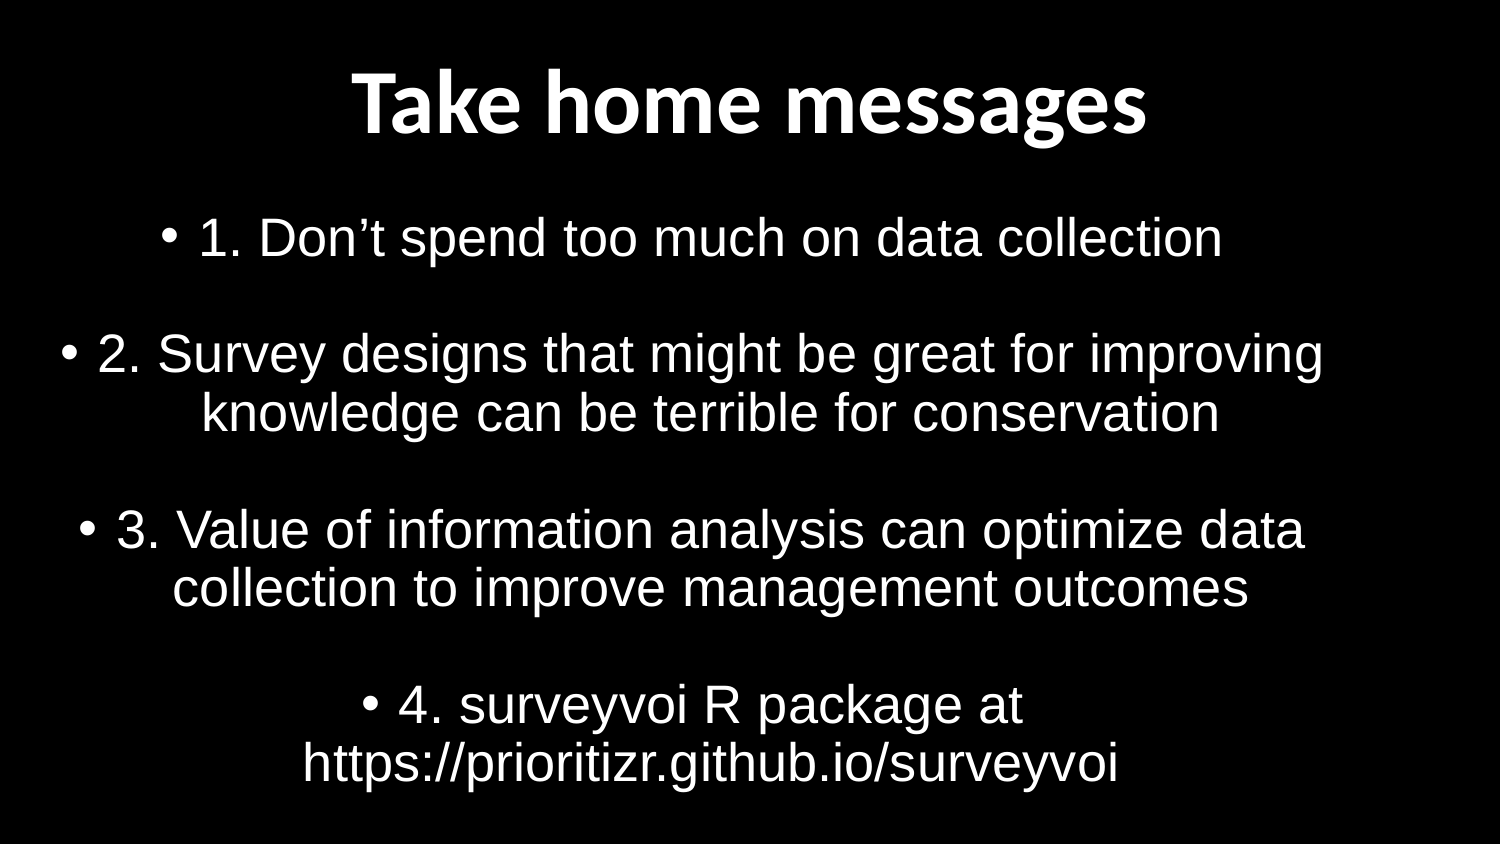

# Take home messages
1. Don’t spend too much on data collection
2. Survey designs that might be great for improving knowledge can be terrible for conservation
3. Value of information analysis can optimize data collection to improve management outcomes
4. surveyvoi R package at https://prioritizr.github.io/surveyvoi